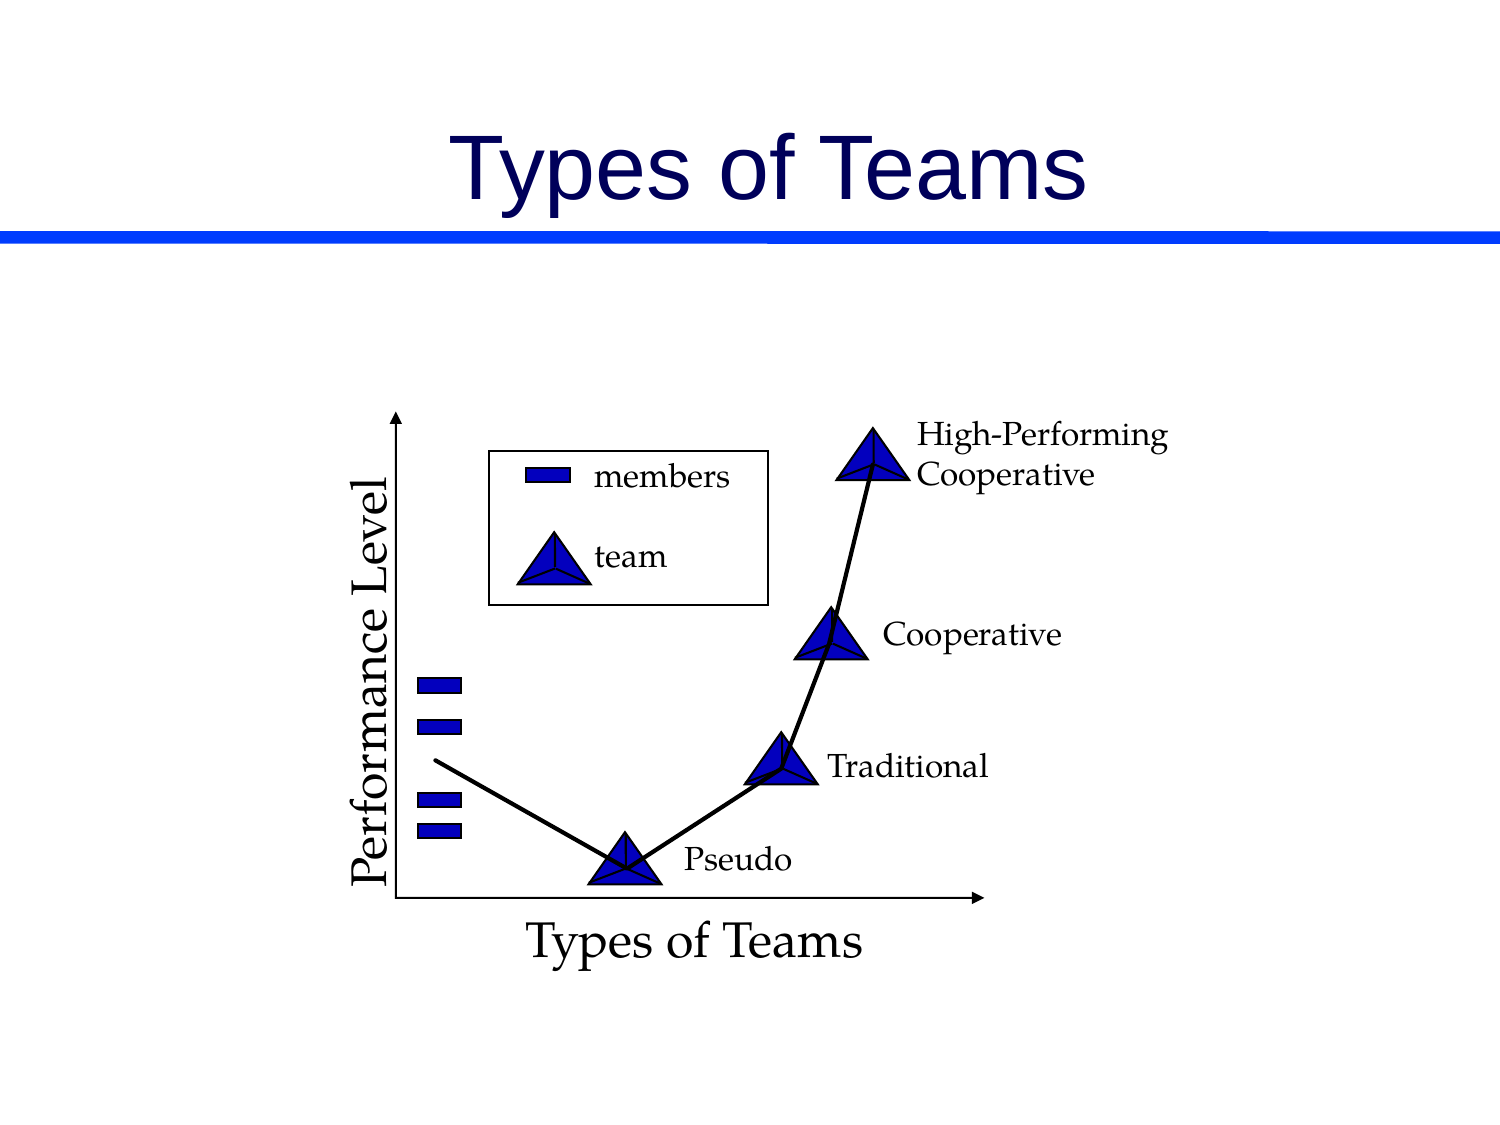

# Types of Teams
High-Performing
Cooperative

members

team

Cooperative

Performance Level

Traditional

Pseudo

Types of Teams